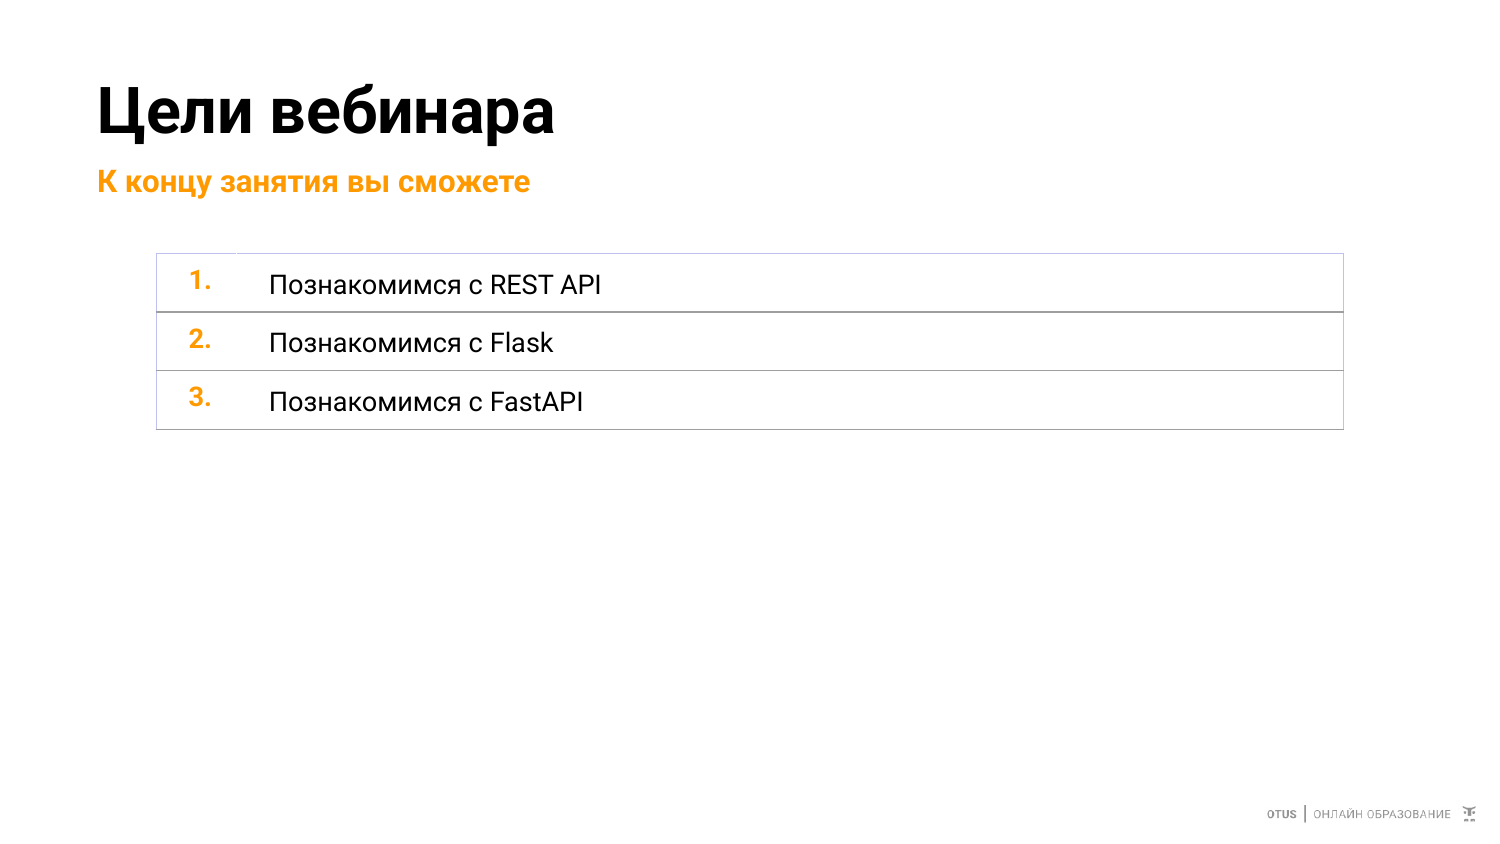

# Цели вебинара
К концу занятия вы сможете
| 1. | Познакомимся с REST API |
| --- | --- |
| 2. | Познакомимся с Flask |
| 3. | Познакомимся с FastAPI |